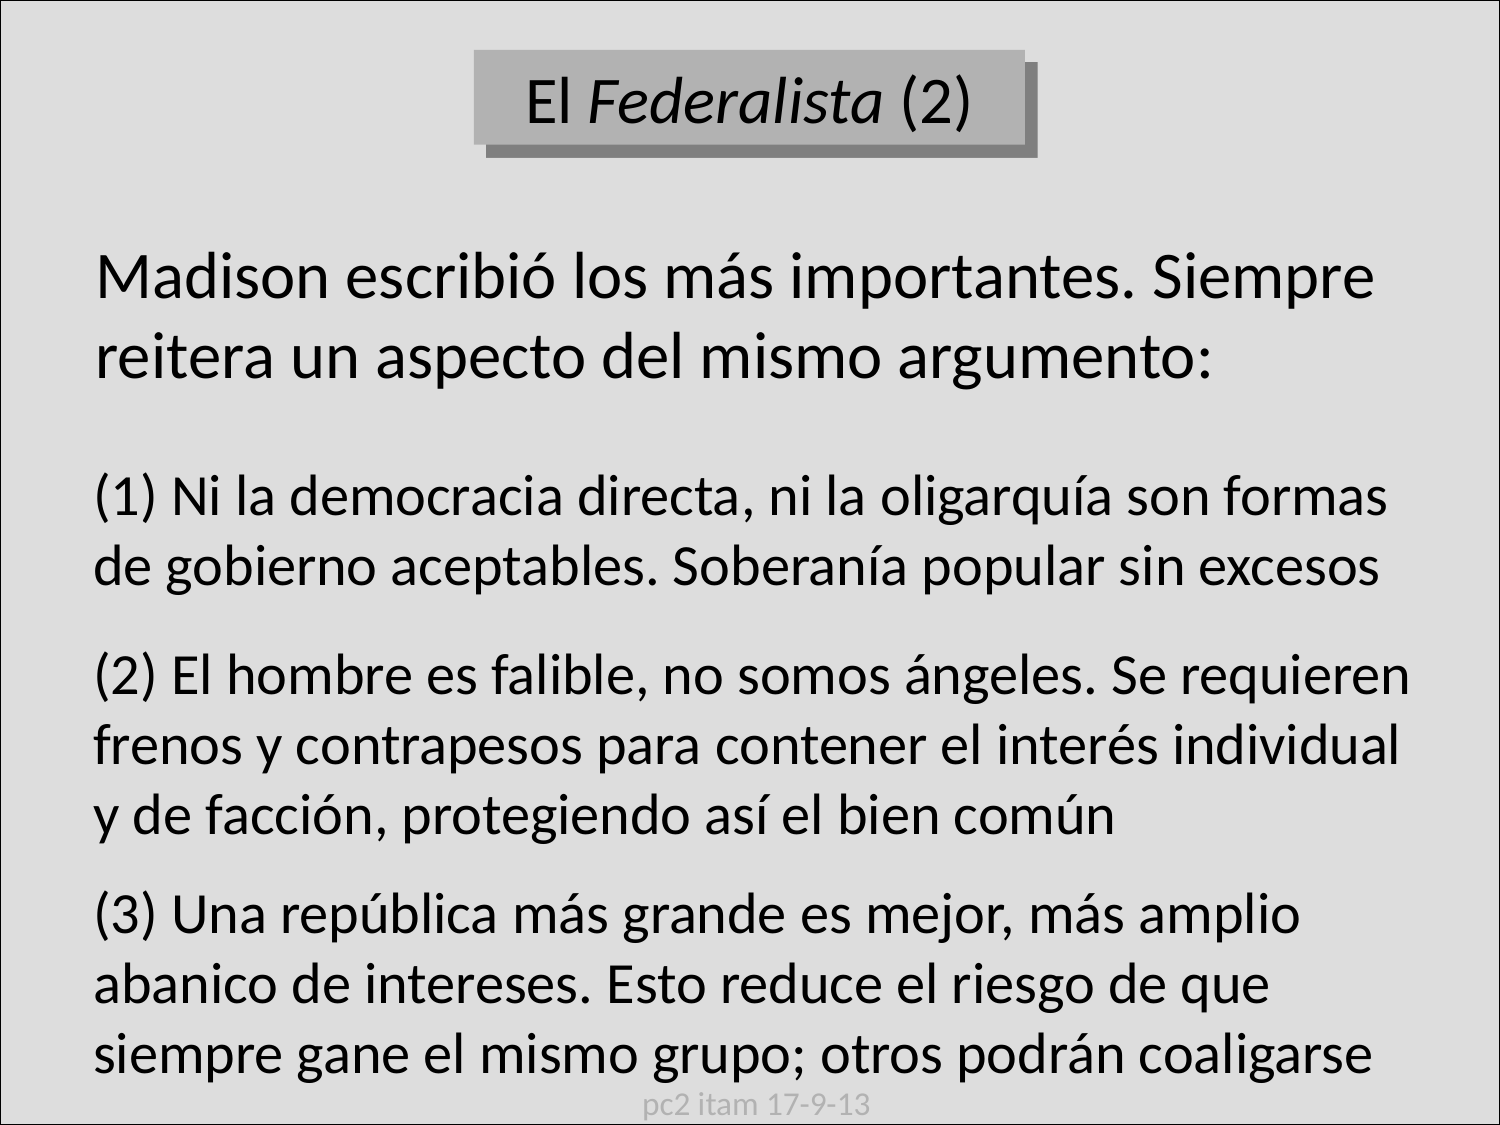

El Federalista (2)
Madison escribió los más importantes. Siempre reitera un aspecto del mismo argumento:
(1) Ni la democracia directa, ni la oligarquía son formas de gobierno aceptables. Soberanía popular sin excesos
(2) El hombre es falible, no somos ángeles. Se requieren frenos y contrapesos para contener el interés individual y de facción, protegiendo así el bien común
(3) Una república más grande es mejor, más amplio abanico de intereses. Esto reduce el riesgo de que siempre gane el mismo grupo; otros podrán coaligarse